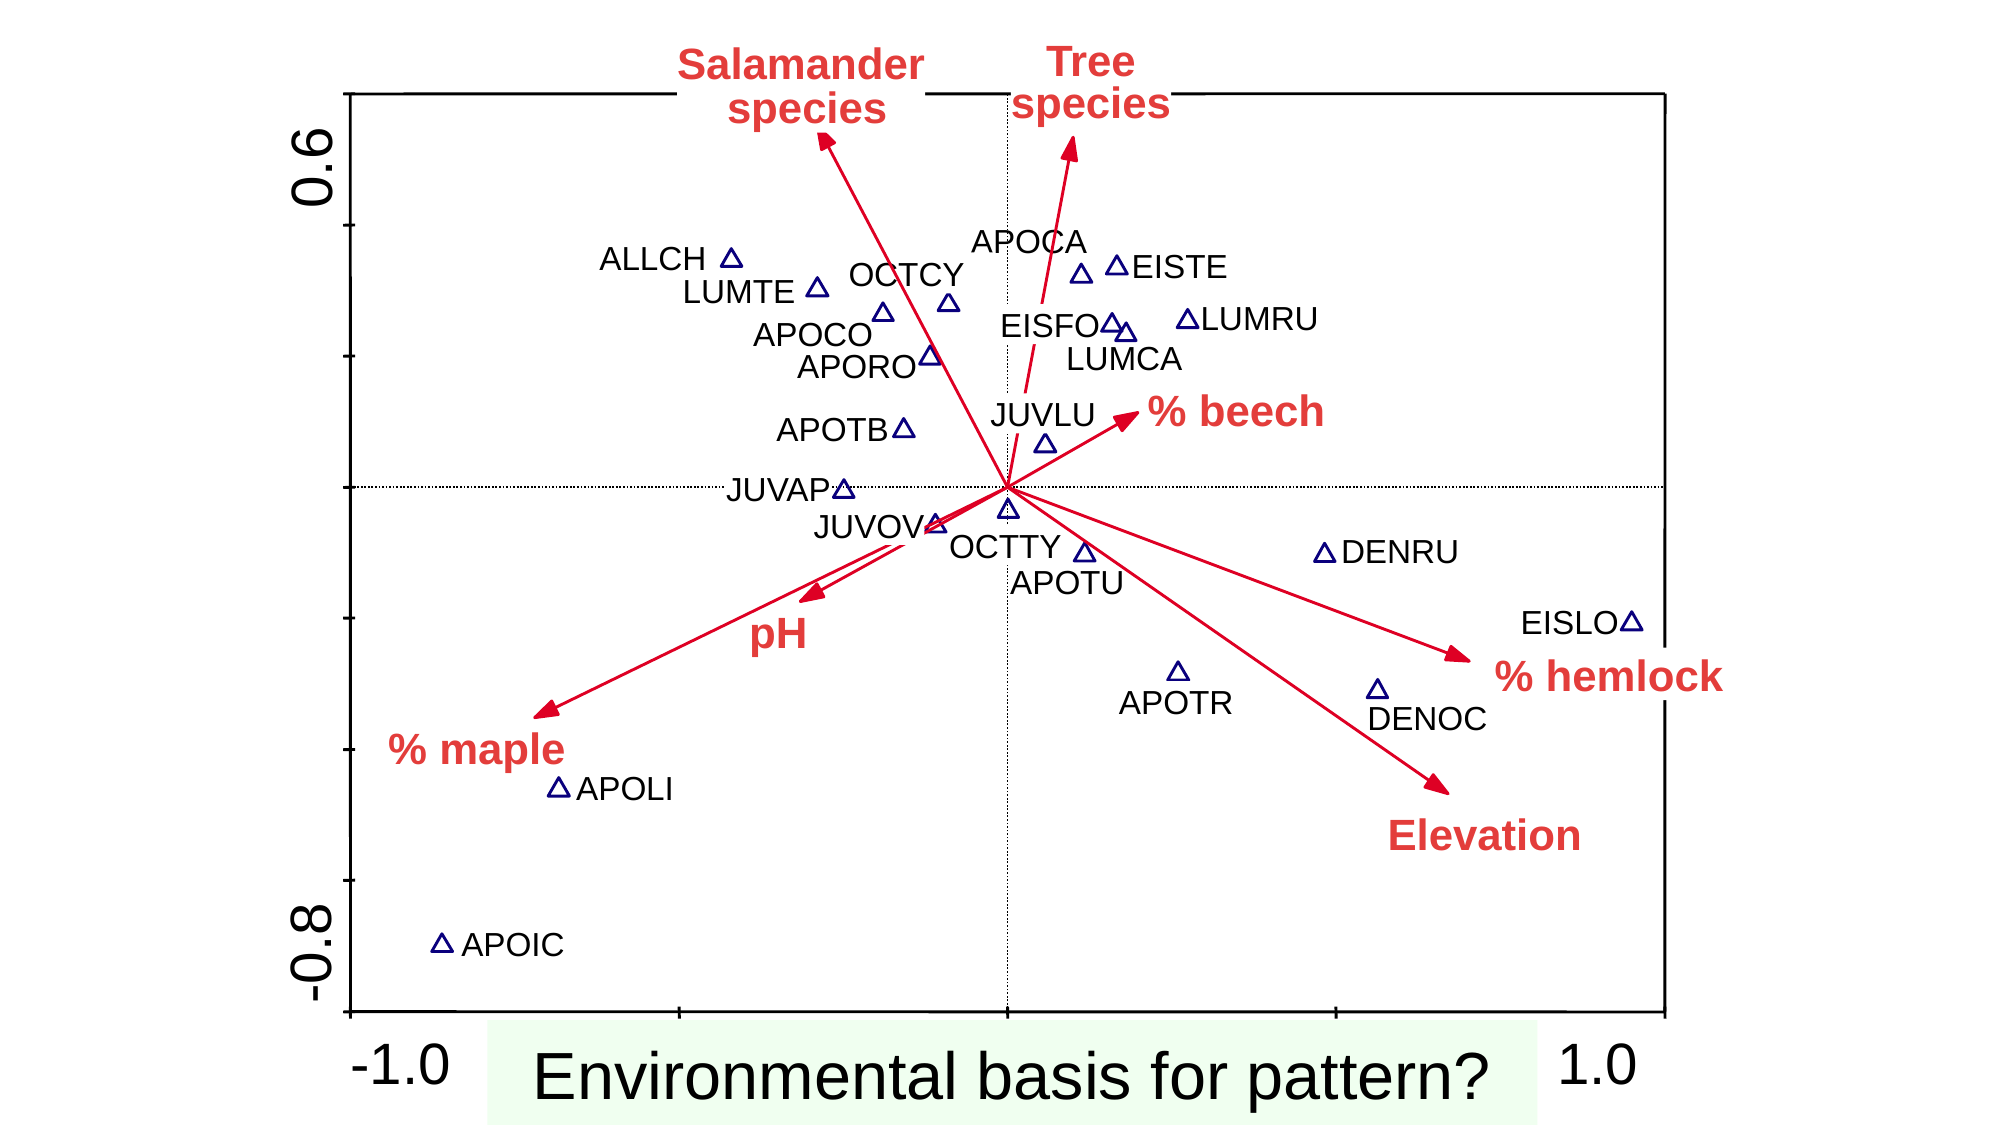

Tree
species
Salamander
 species

0.6

APOCA

ALLCH
EISTE

OCTCY

LUMTE

LUMRU

EISFO

APOCO

LUMCA
APORO

% beech
JUVLU
APOTB

JUVAP

JUVOV

OCTTY

DENRU

APOTU

EISLO
pH

% hemlock

APOTR

DENOC

% maple

APOLI

Elevation

-0.8
APOIC

Environmental basis for pattern?
-1.0
1.0